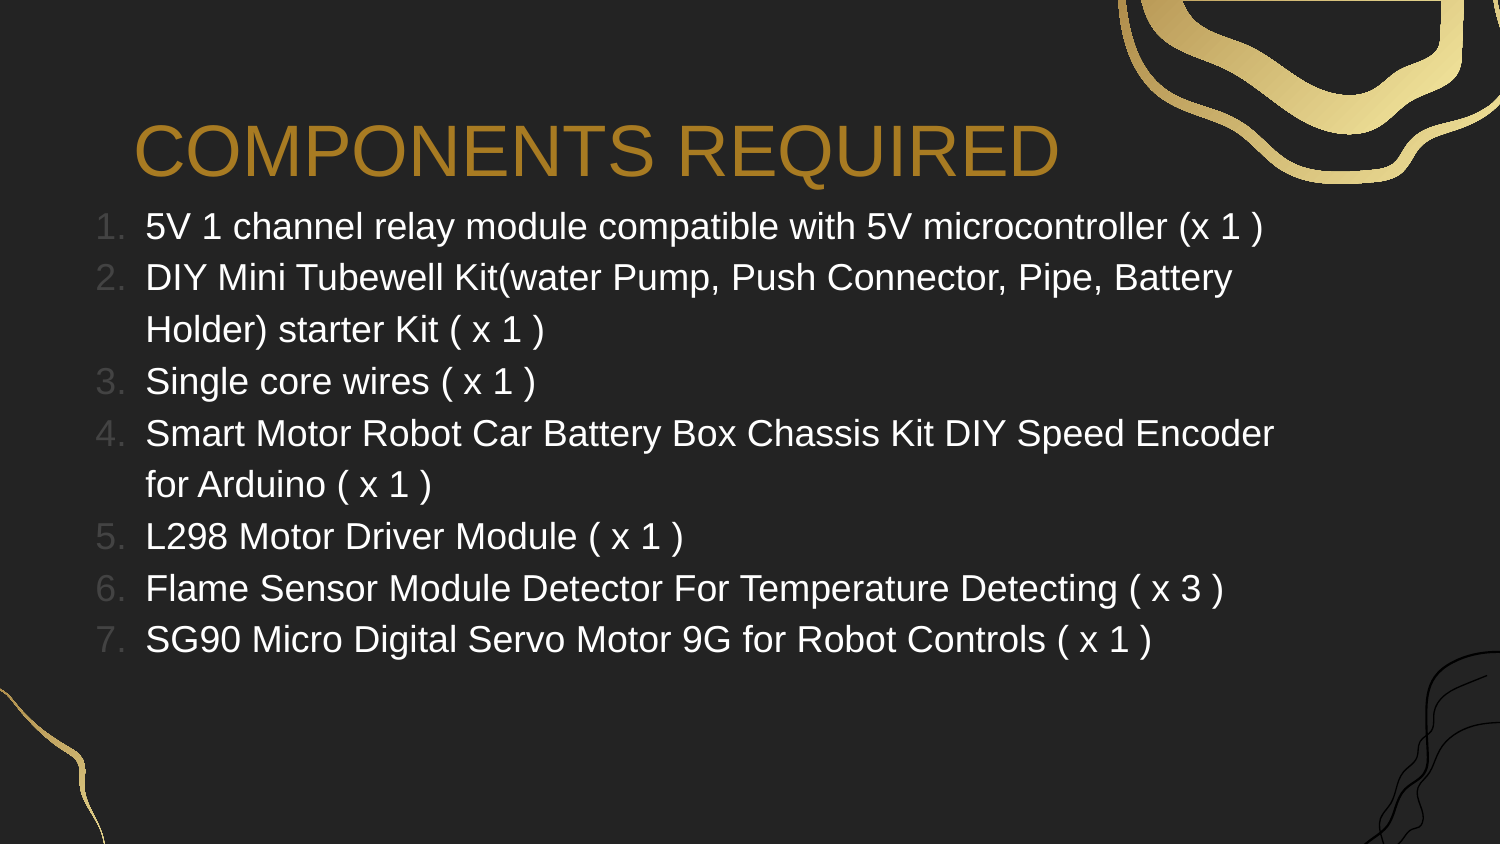

# COMPONENTS REQUIRED
5V 1 channel relay module compatible with 5V microcontroller (x 1 )​
DIY Mini Tubewell Kit(water Pump, Push Connector, Pipe, Battery Holder) starter Kit ( x 1 )​
Single core wires ( x 1 )​
Smart Motor Robot Car Battery Box Chassis Kit DIY Speed Encoder for Arduino ( x 1 )​
L298 Motor Driver Module ( x 1 )​
Flame Sensor Module Detector For Temperature Detecting ( x 3 )​
SG90 Micro Digital Servo Motor 9G for Robot Controls ( x 1 )